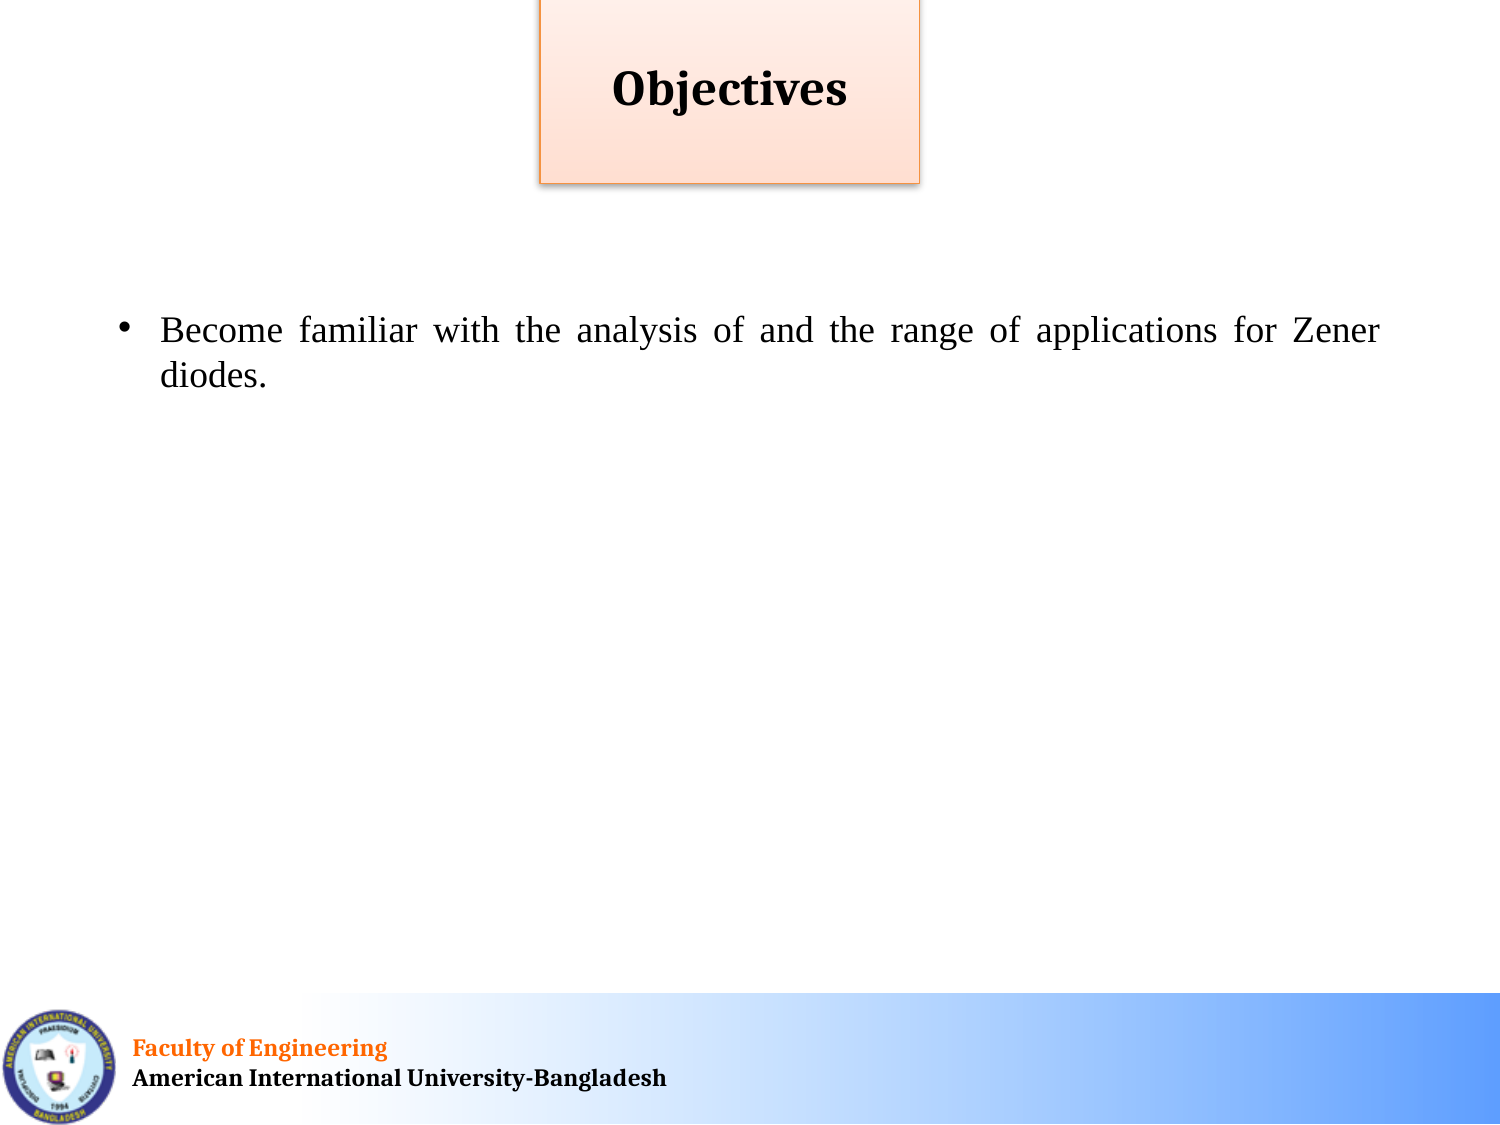

# Objectives
Become familiar with the analysis of and the range of applications for Zener diodes.